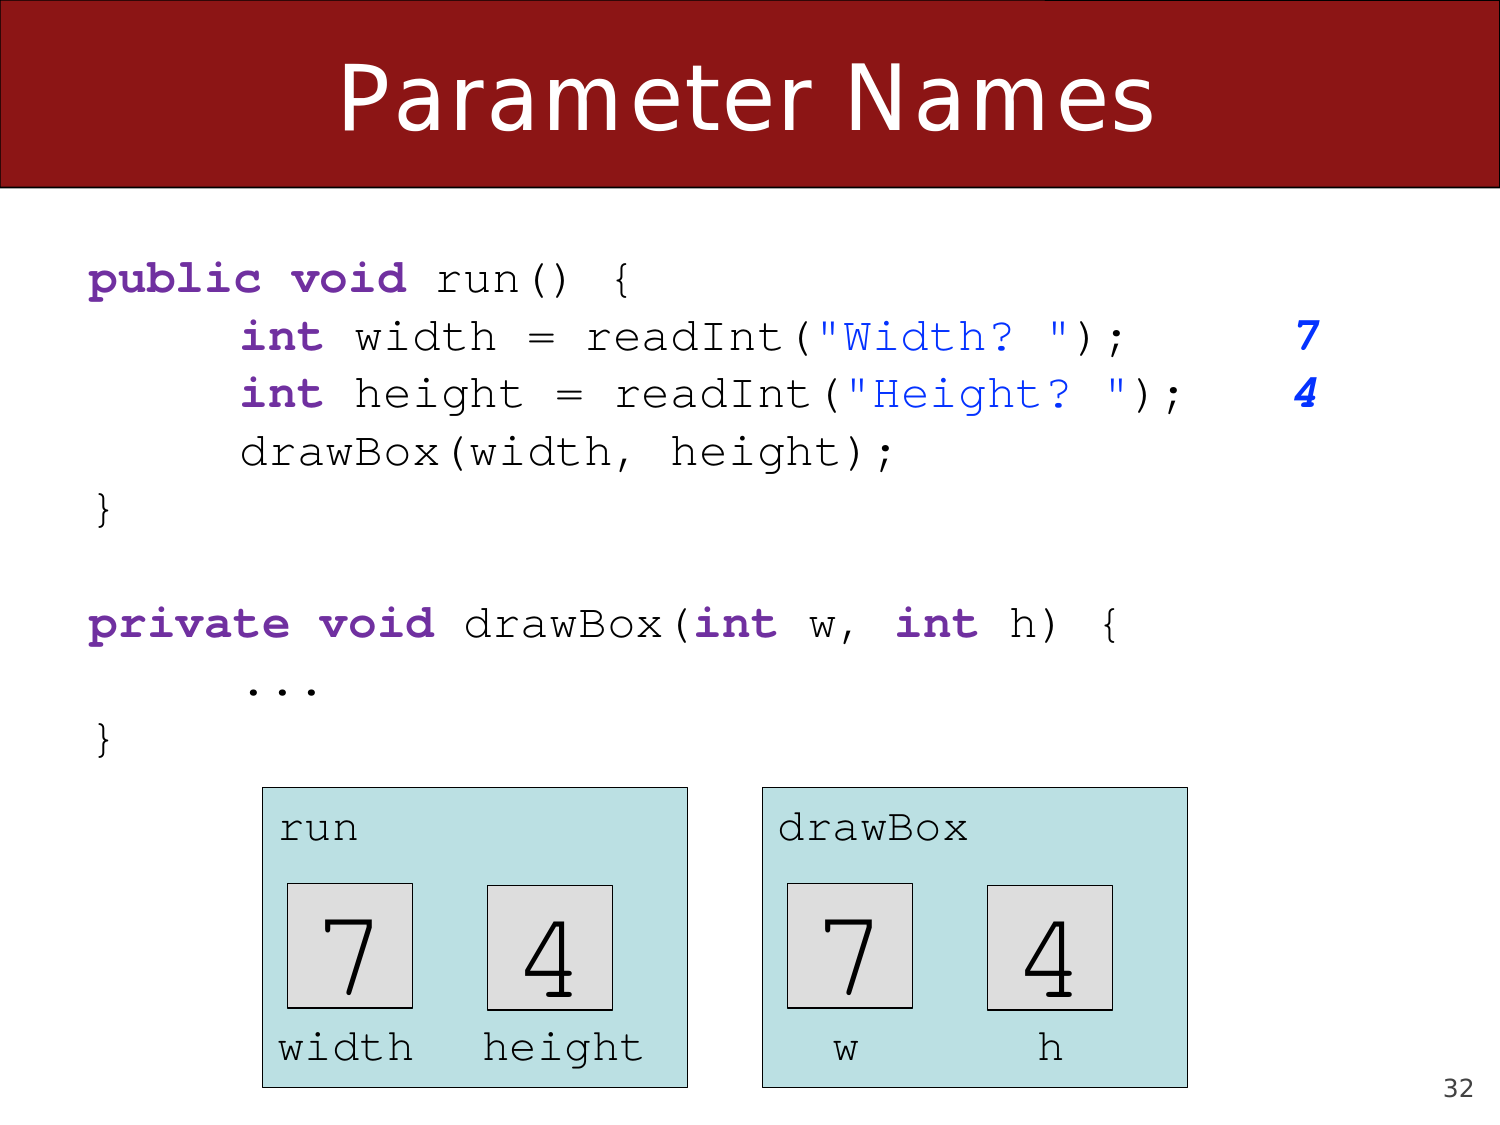

# Parameter Names
public void run() {
	int width = readInt("Width? ");		7
	int height = readInt("Height? ");	4
	drawBox(width, height);
}

private void drawBox(int w, int h) {
	...
}

run

width	  height
drawBox

  w	    h
7
7
4
4